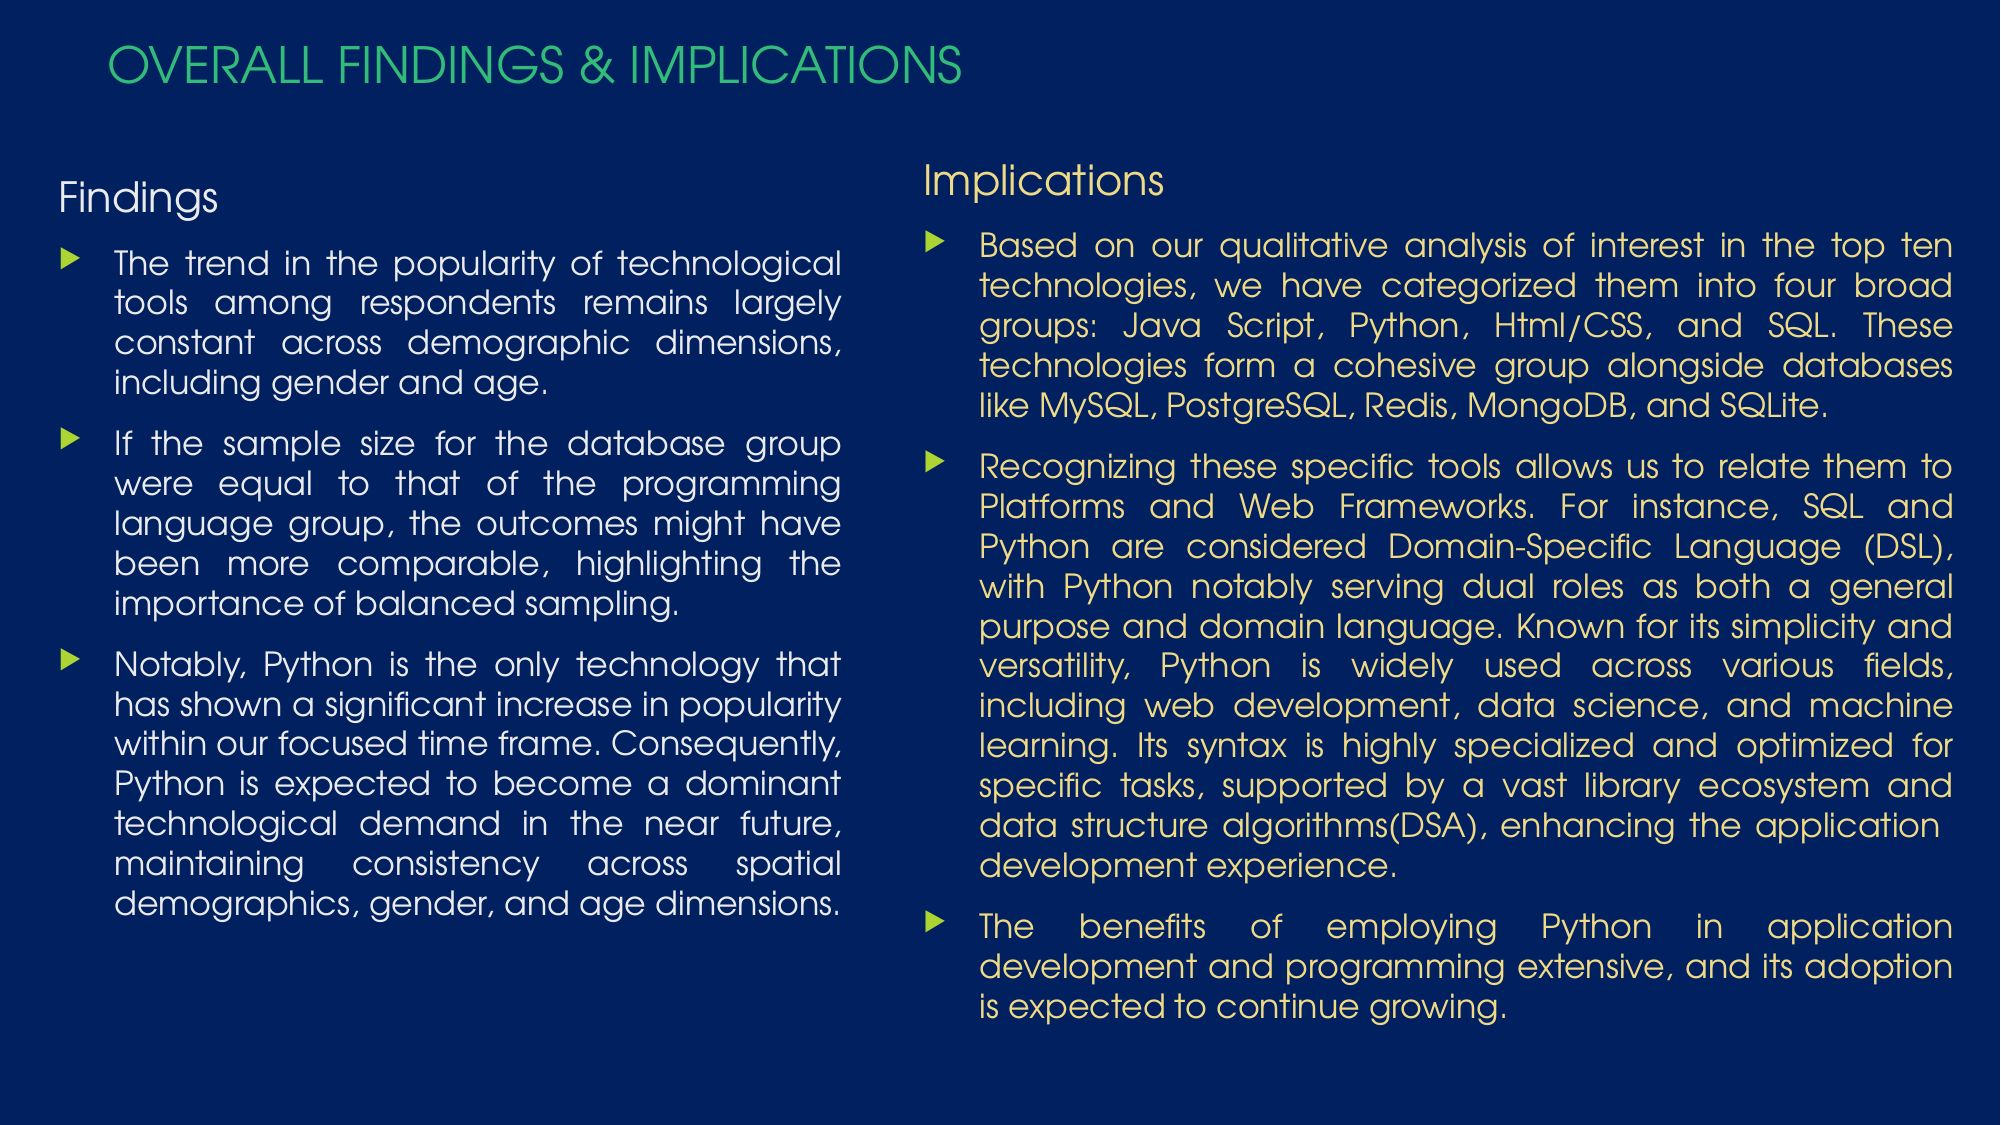

# OVERALL FINDINGS & IMPLICATIONS
Implications
Based on our qualitative analysis of interest in the top ten technologies, we have categorized them into four broad groups: Java Script, Python, Html/CSS, and SQL. These technologies form a cohesive group alongside databases like MySQL, PostgreSQL, Redis, MongoDB, and SQLite.
Recognizing these specific tools allows us to relate them to Platforms and Web Frameworks. For instance, SQL and Python are considered Domain-Specific Language (DSL), with Python notably serving dual roles as both a general purpose and domain language. Known for its simplicity and versatility, Python is widely used across various fields, including web development, data science, and machine learning. Its syntax is highly specialized and optimized for specific tasks, supported by a vast library ecosystem and data structure algorithms(DSA), enhancing the application  development experience.
The benefits of employing Python in application development and programming extensive, and its adoption is expected to continue growing.
Findings
The trend in the popularity of technological tools among respondents remains largely constant across demographic dimensions, including gender and age.
If the sample size for the database group were equal to that of the programming language group, the outcomes might have been more comparable, highlighting the importance of balanced sampling.
Notably, Python is the only technology that has shown a significant increase in popularity within our focused time frame. Consequently, Python is expected to become a dominant technological demand in the near future, maintaining consistency across spatial demographics, gender, and age dimensions.